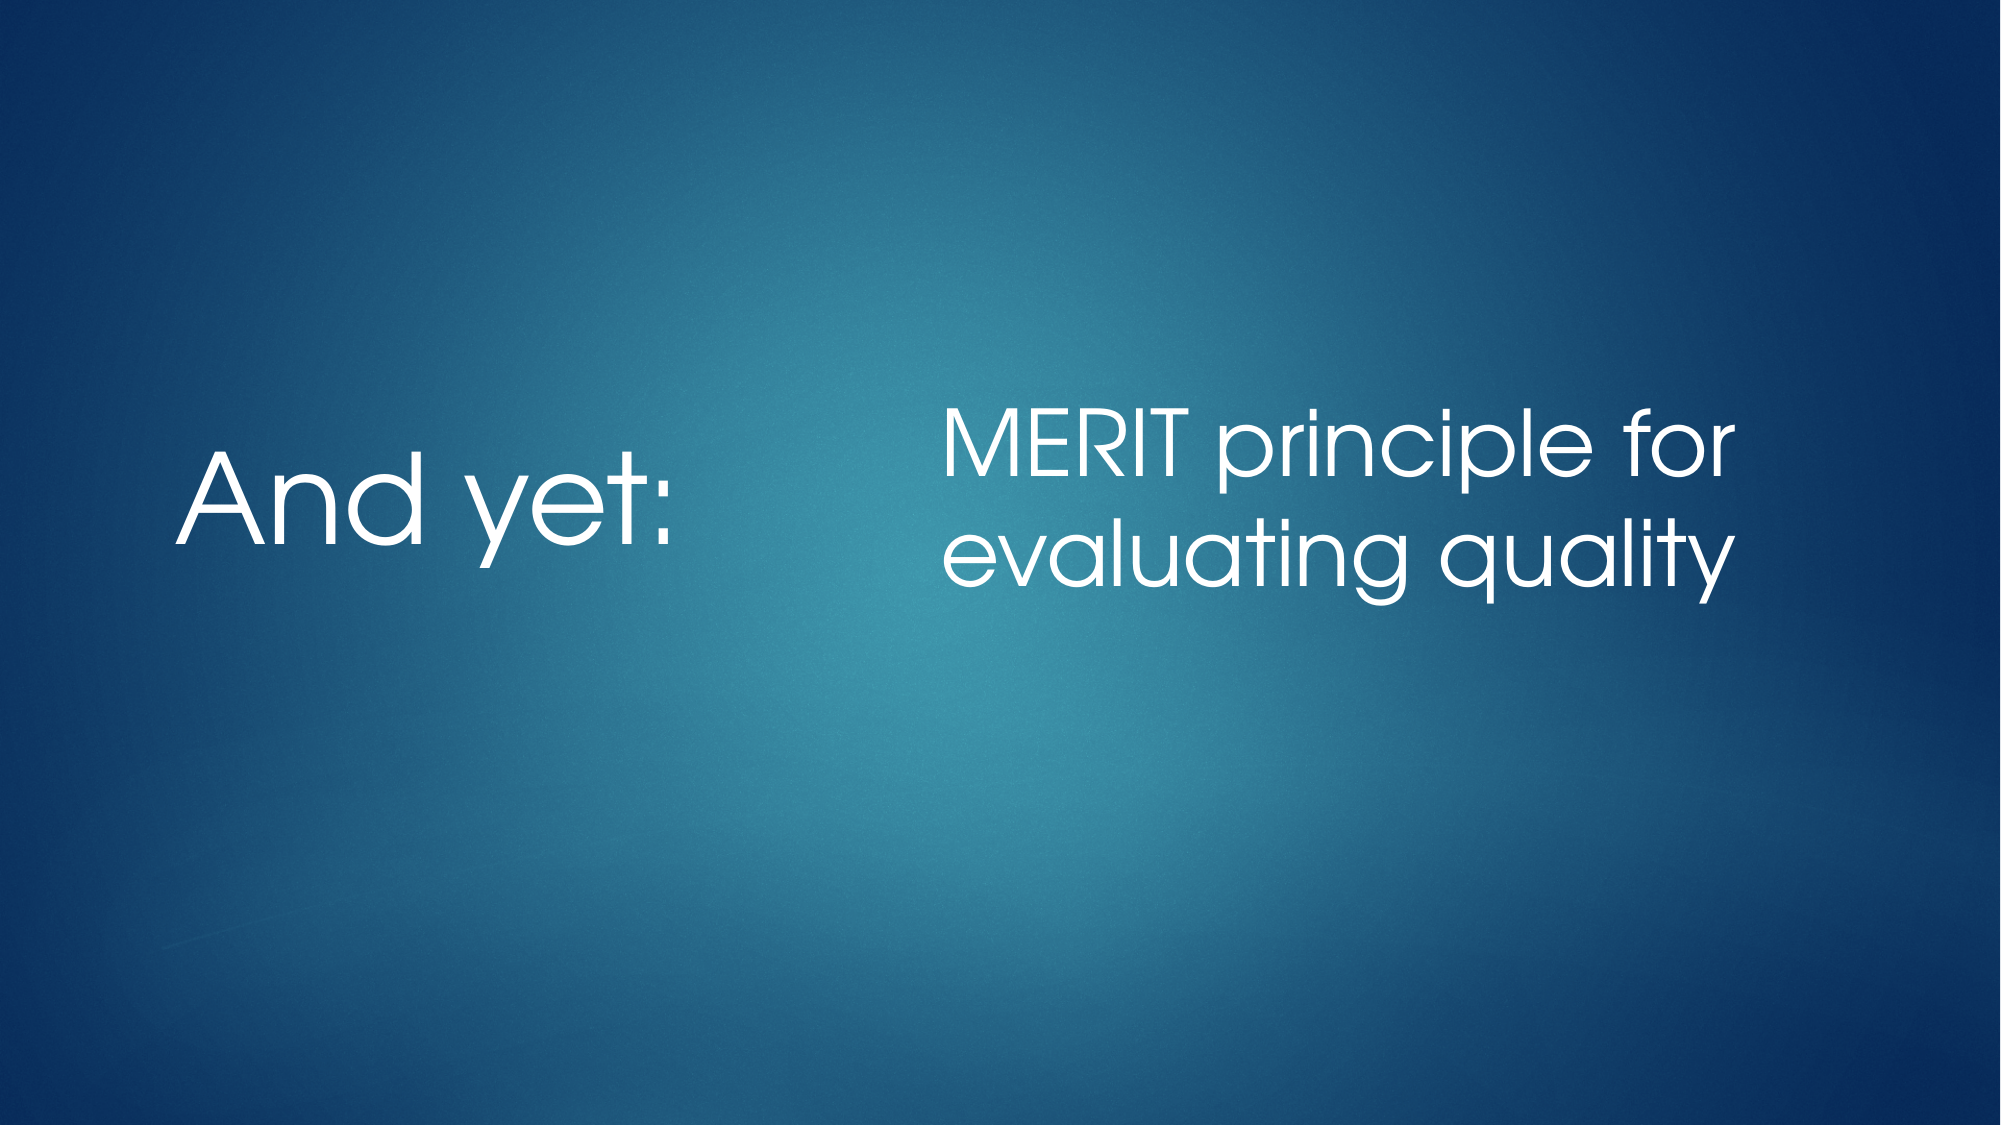

MERIT principle for evaluating quality
And yet: